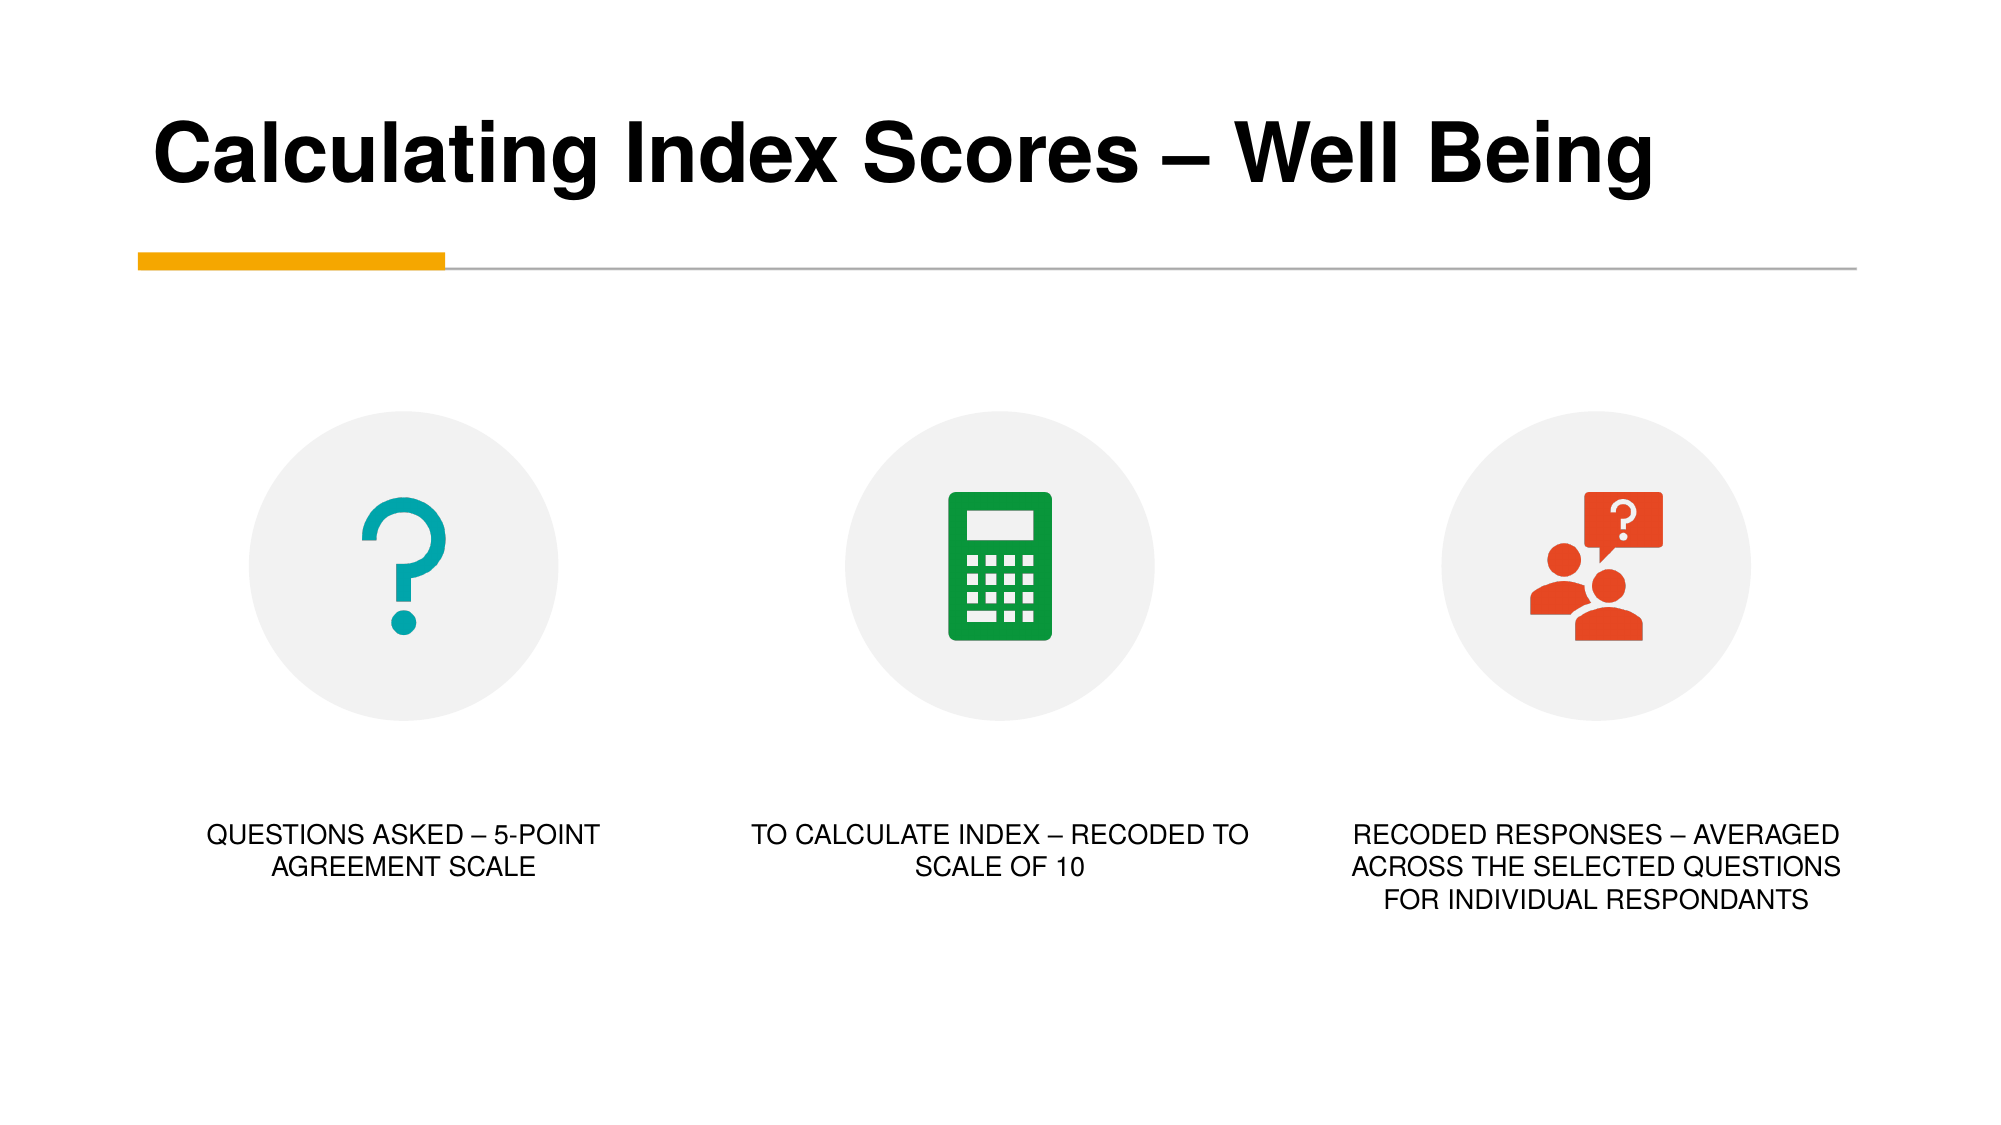

# Calculating Index Scores – Well Being

Questions asked – 5-point agreement scale
To calculate index – recoded to scale of 10
Recoded responses – averaged across the selected questions for individual respondants